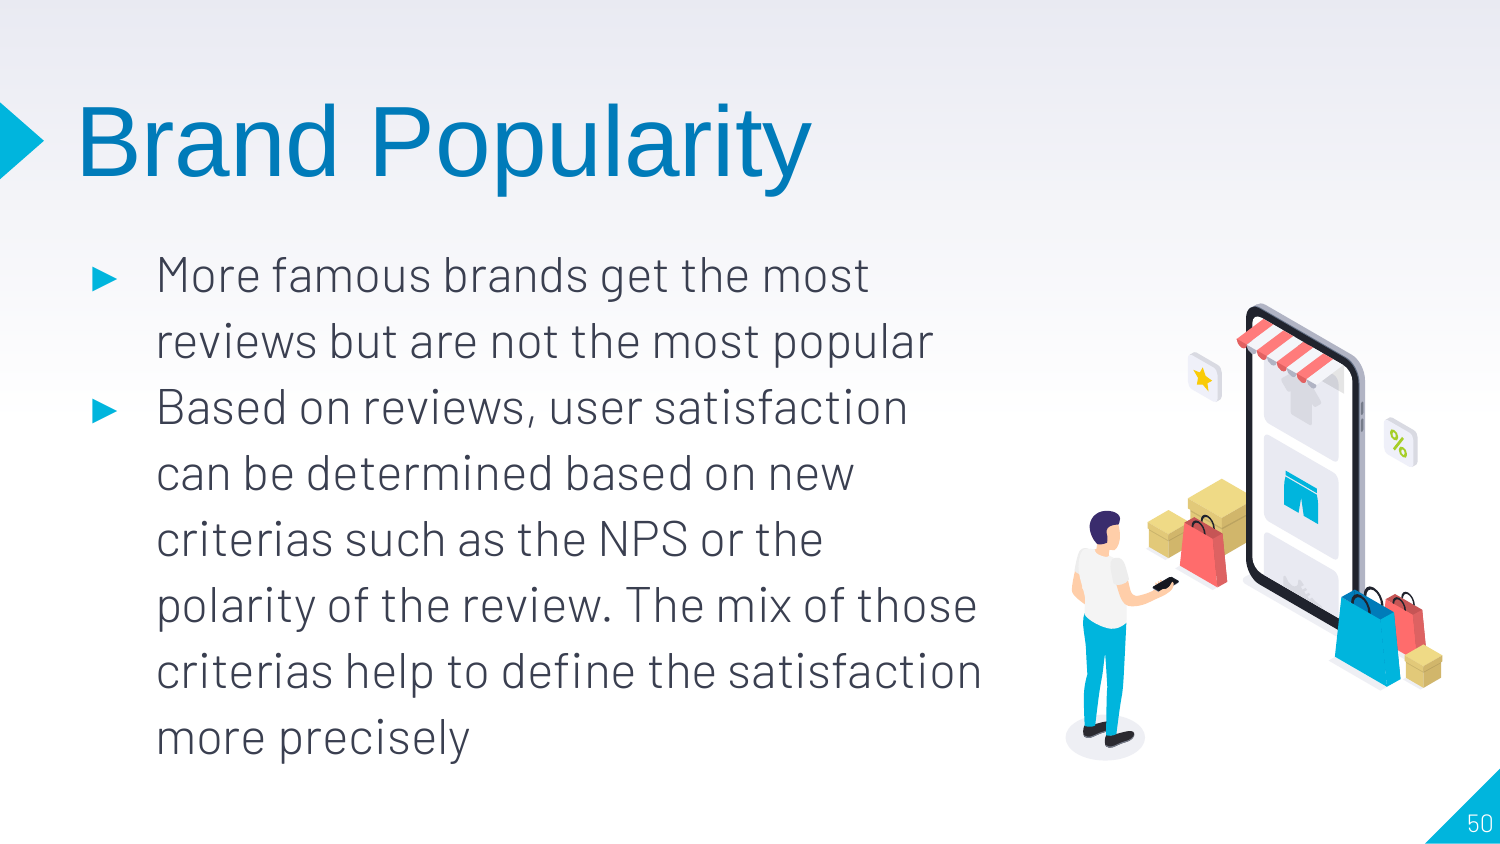

# Brand Popularity
More famous brands get the most reviews but are not the most popular
Based on reviews, user satisfaction can be determined based on new criterias such as the NPS or the polarity of the review. The mix of those criterias help to define the satisfaction more precisely

50